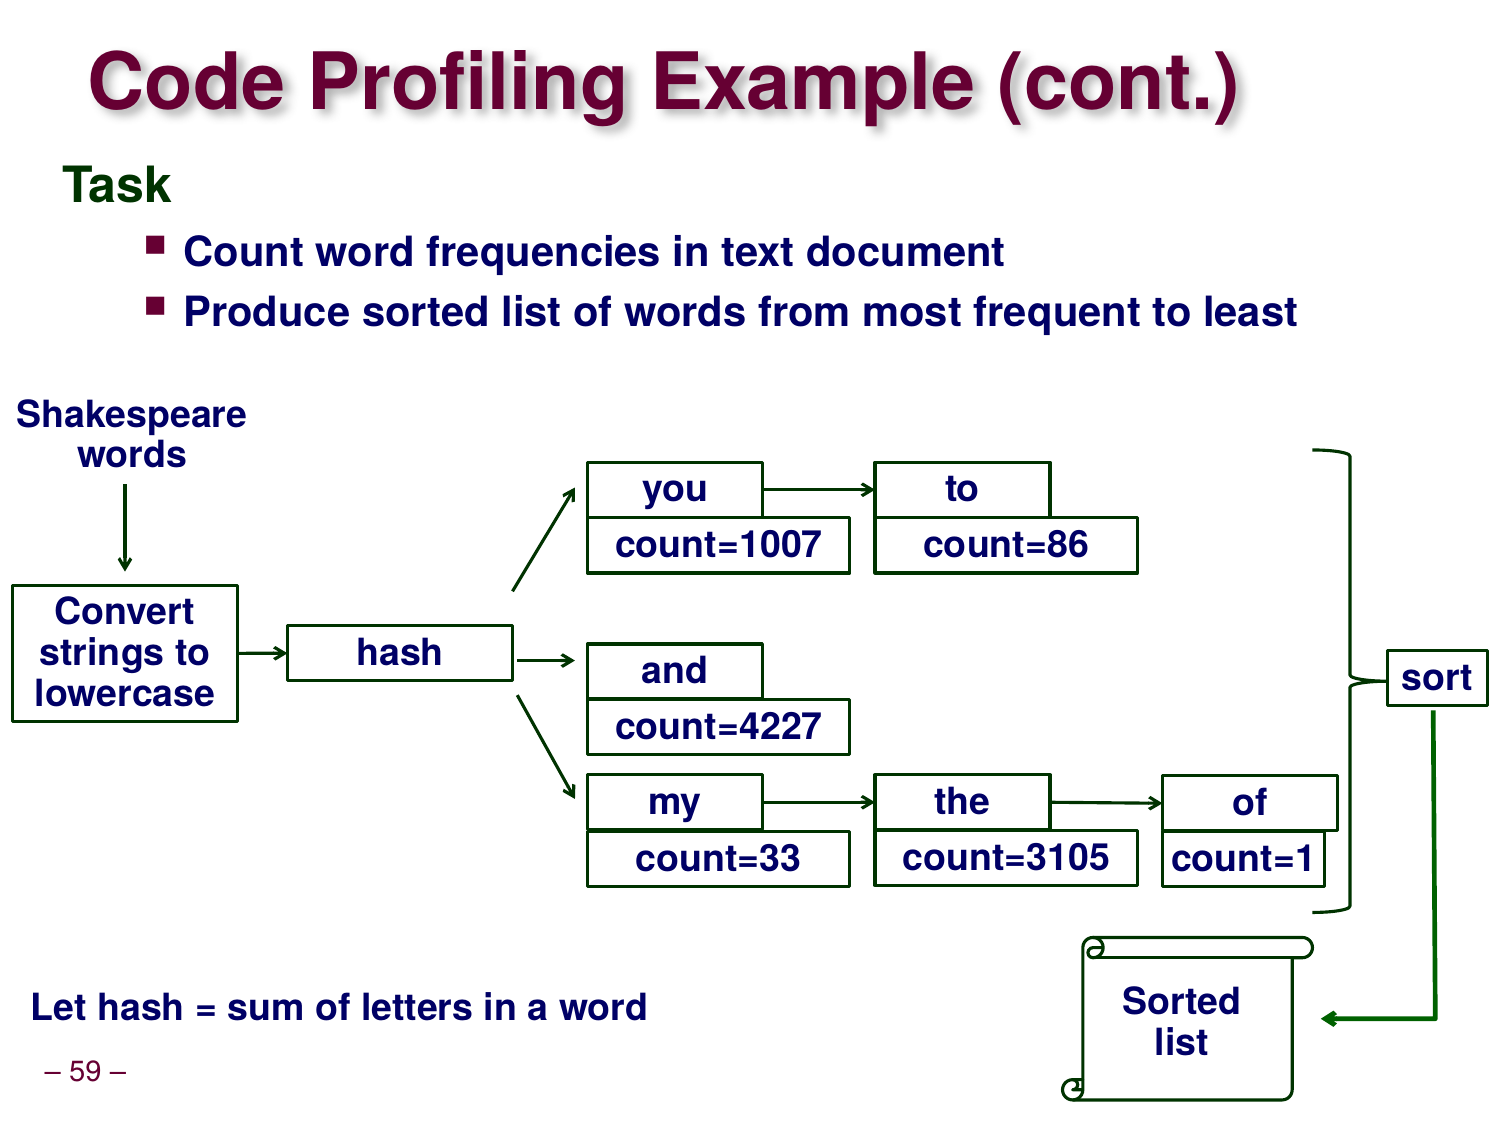

# Code Profiling Example (cont.)
Task
Count word frequencies in text document
Produce sorted list of words from most frequent to least
Shakespeare
words

sort

Sorted
list
you
to
count=1007
count=86
and
count=4227
my
the
of
count=3105
count=33
count=1
hash
Let hash = sum of letters in a word
Convert strings to lowercase